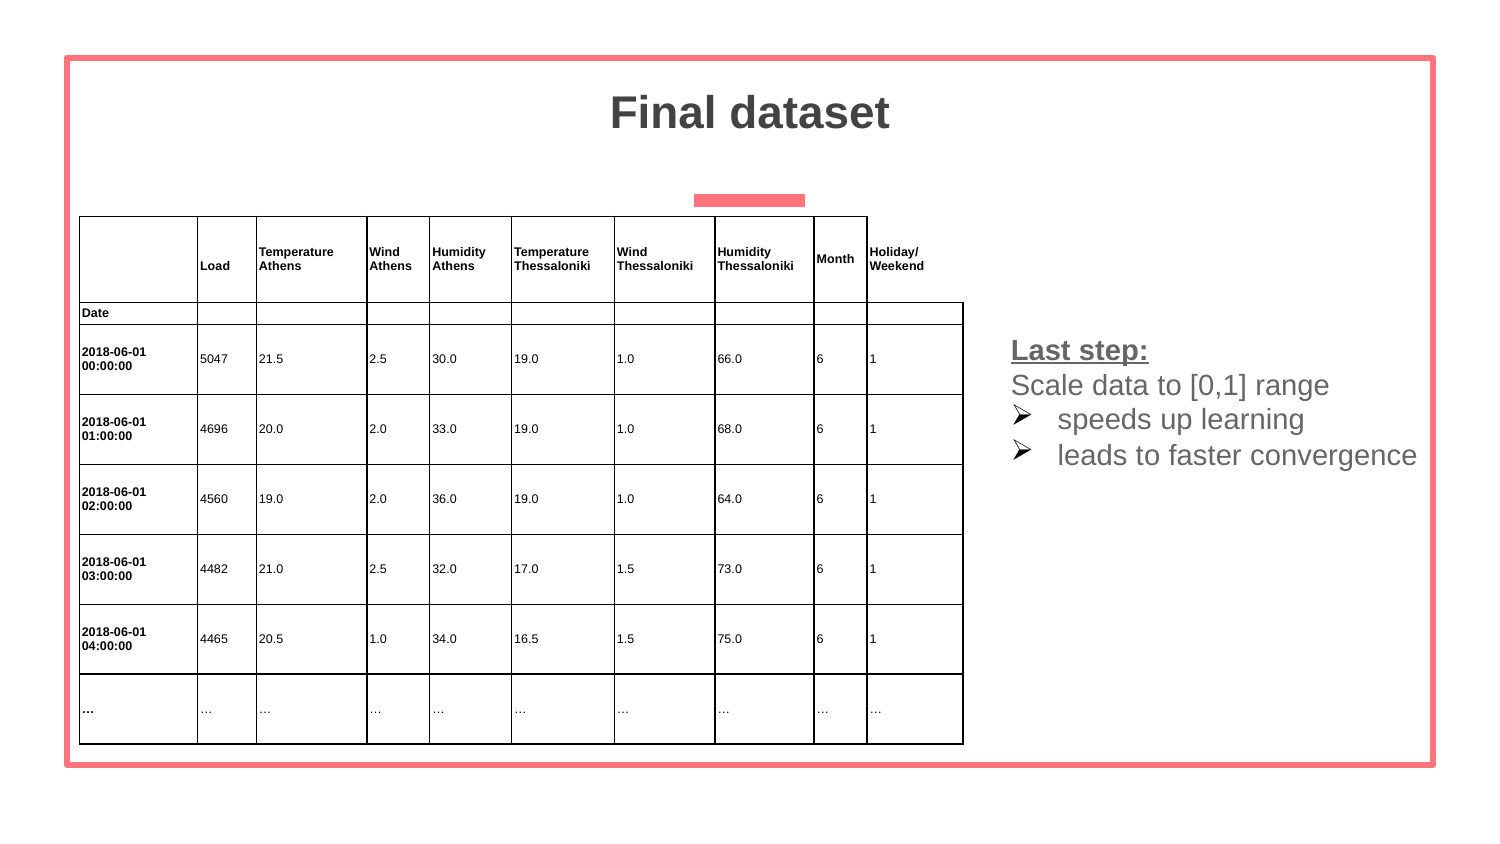

# Final dataset
|  | Load | Temperature Athens | Wind Athens | Humidity Athens | Temperature Thessaloniki | Wind Thessaloniki | Humidity Thessaloniki | Month | Holiday/ Weekend |
| --- | --- | --- | --- | --- | --- | --- | --- | --- | --- |
| Date |  |  |  |  |  |  |  |  |  |
| 2018-06-01 00:00:00 | 5047 | 21.5 | 2.5 | 30.0 | 19.0 | 1.0 | 66.0 | 6 | 1 |
| 2018-06-01 01:00:00 | 4696 | 20.0 | 2.0 | 33.0 | 19.0 | 1.0 | 68.0 | 6 | 1 |
| 2018-06-01 02:00:00 | 4560 | 19.0 | 2.0 | 36.0 | 19.0 | 1.0 | 64.0 | 6 | 1 |
| 2018-06-01 03:00:00 | 4482 | 21.0 | 2.5 | 32.0 | 17.0 | 1.5 | 73.0 | 6 | 1 |
| 2018-06-01 04:00:00 | 4465 | 20.5 | 1.0 | 34.0 | 16.5 | 1.5 | 75.0 | 6 | 1 |
| … | … | … | … | … | … | … | … | … | … |
Last step:
Scale data to [0,1] range
speeds up learning
leads to faster convergence